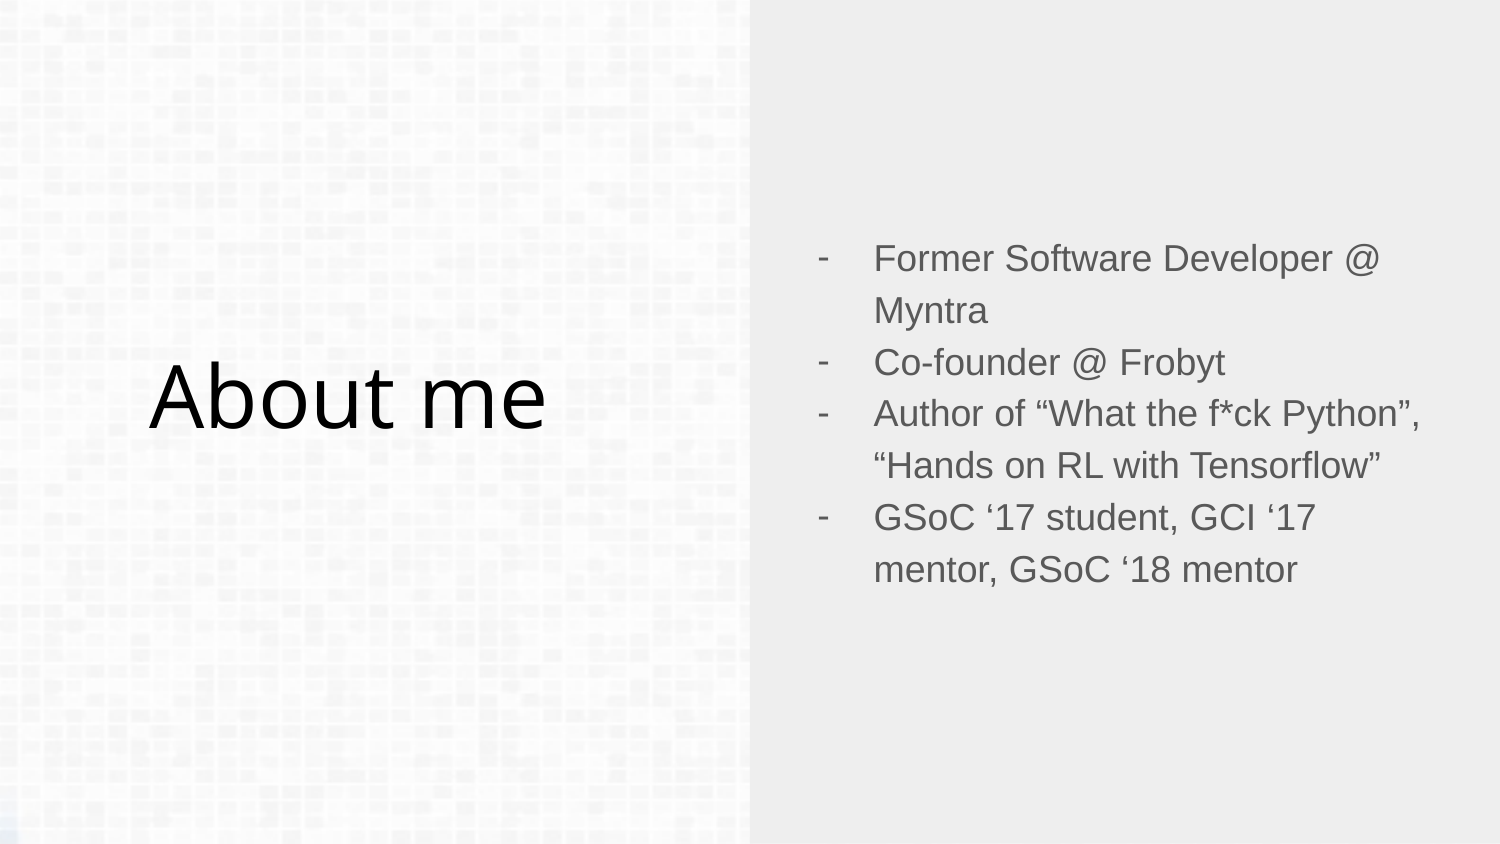

Former Software Developer @ Myntra
Co-founder @ Frobyt
Author of “What the f*ck Python”, “Hands on RL with Tensorflow”
GSoC ‘17 student, GCI ‘17 mentor, GSoC ‘18 mentor

# About me